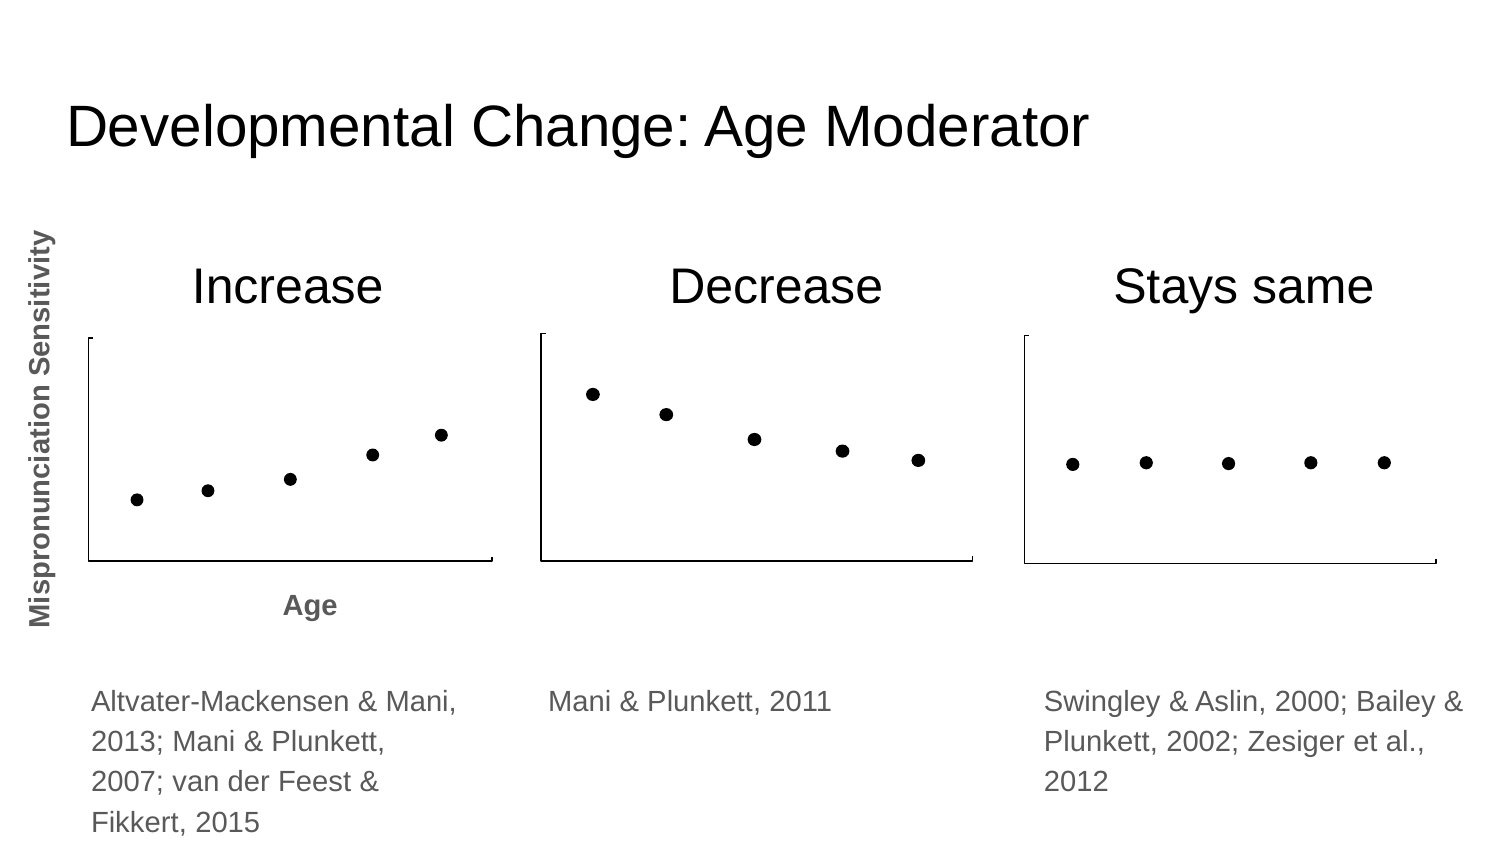

# Developmental Change: Age Moderator
Increase
Decrease
Stays same

Mispronunciation Sensitivity

Age
Altvater-Mackensen & Mani, 2013; Mani & Plunkett, 2007; van der Feest & Fikkert, 2015
Mani & Plunkett, 2011
Swingley & Aslin, 2000; Bailey & Plunkett, 2002; Zesiger et al., 2012